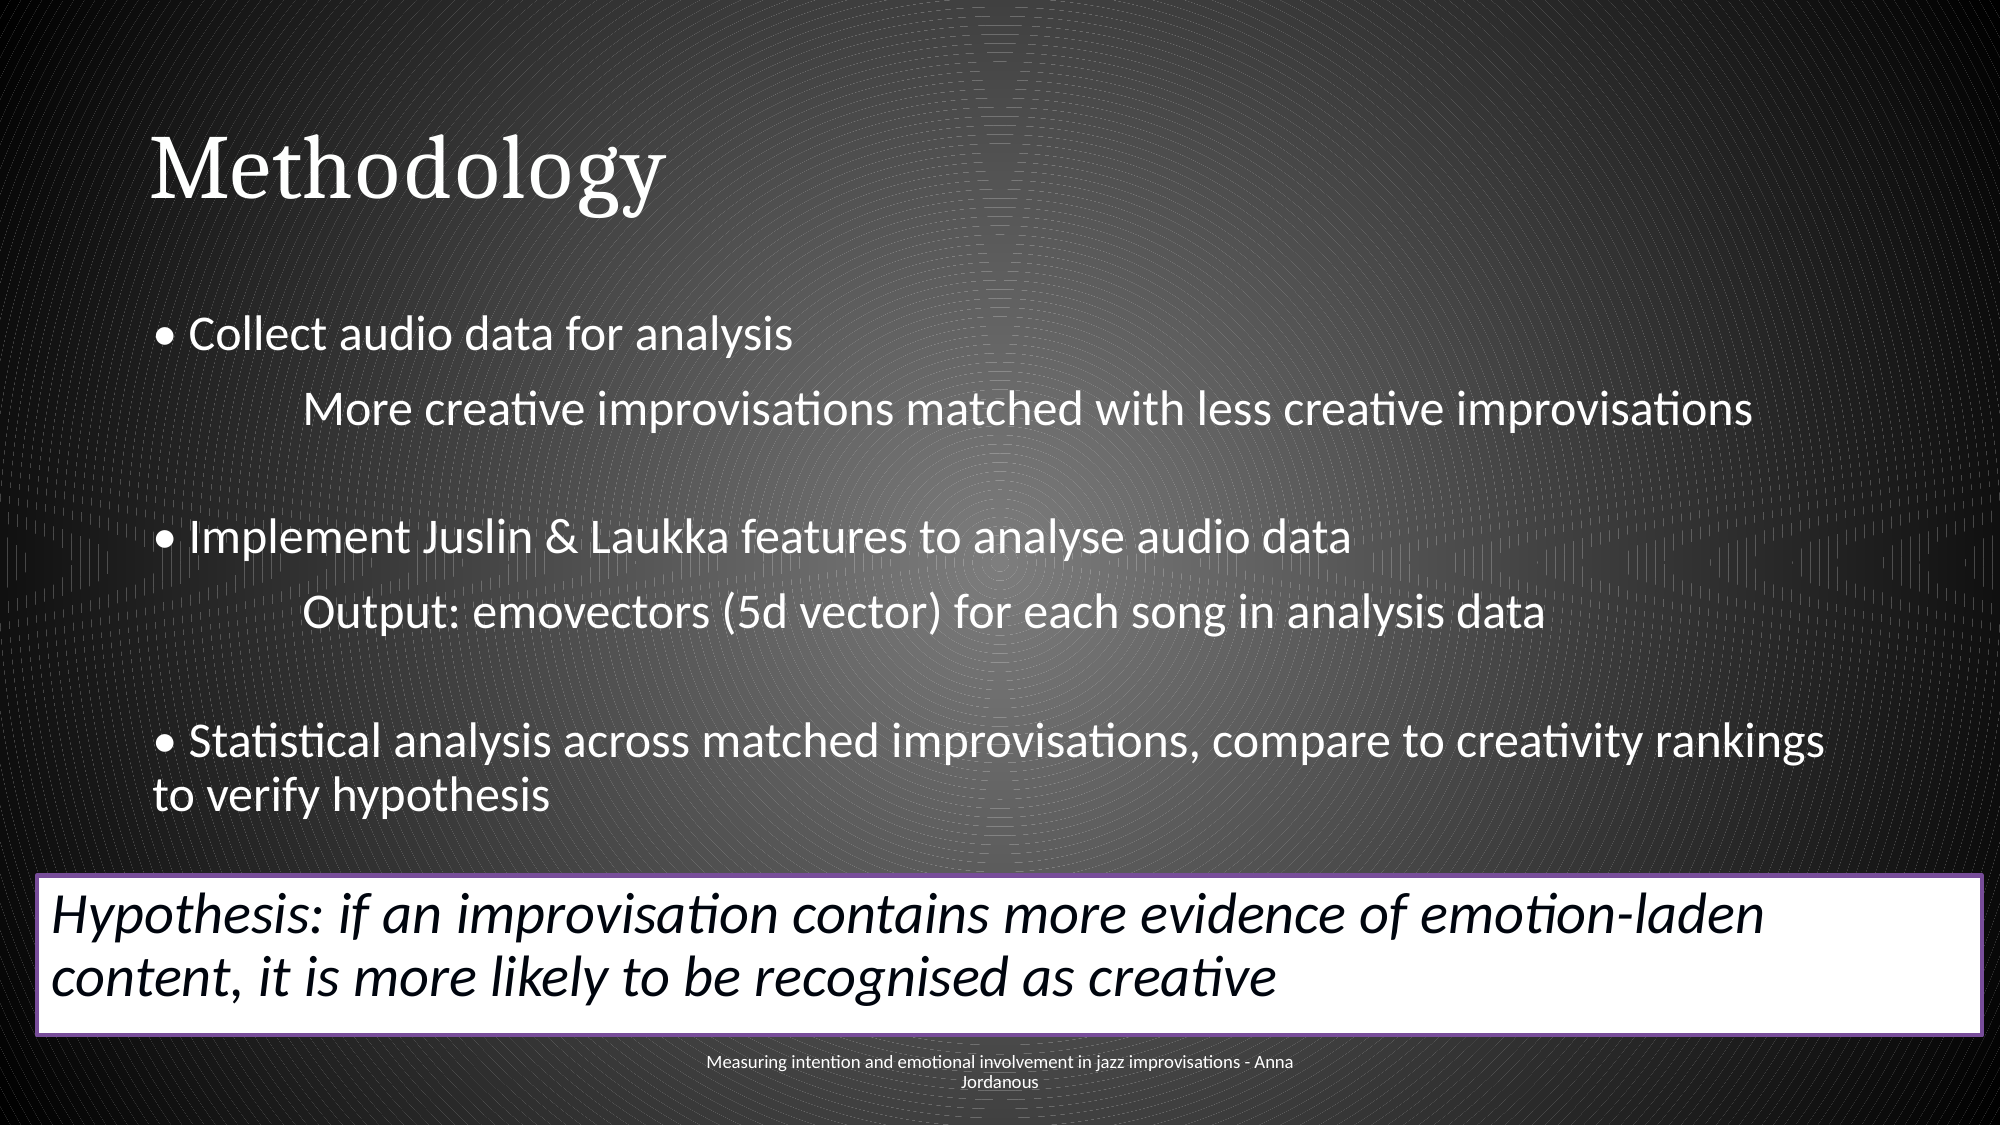

# Methodology
• Collect audio data for analysis
	More creative improvisations matched with less creative improvisations
• Implement Juslin & Laukka features to analyse audio data
	Output: emovectors (5d vector) for each song in analysis data
• Statistical analysis across matched improvisations, compare to creativity rankings to verify hypothesis
Hypothesis: if an improvisation contains more evidence of emotion-laden content, it is more likely to be recognised as creative

Measuring intention and emotional involvement in jazz improvisations - Anna Jordanous